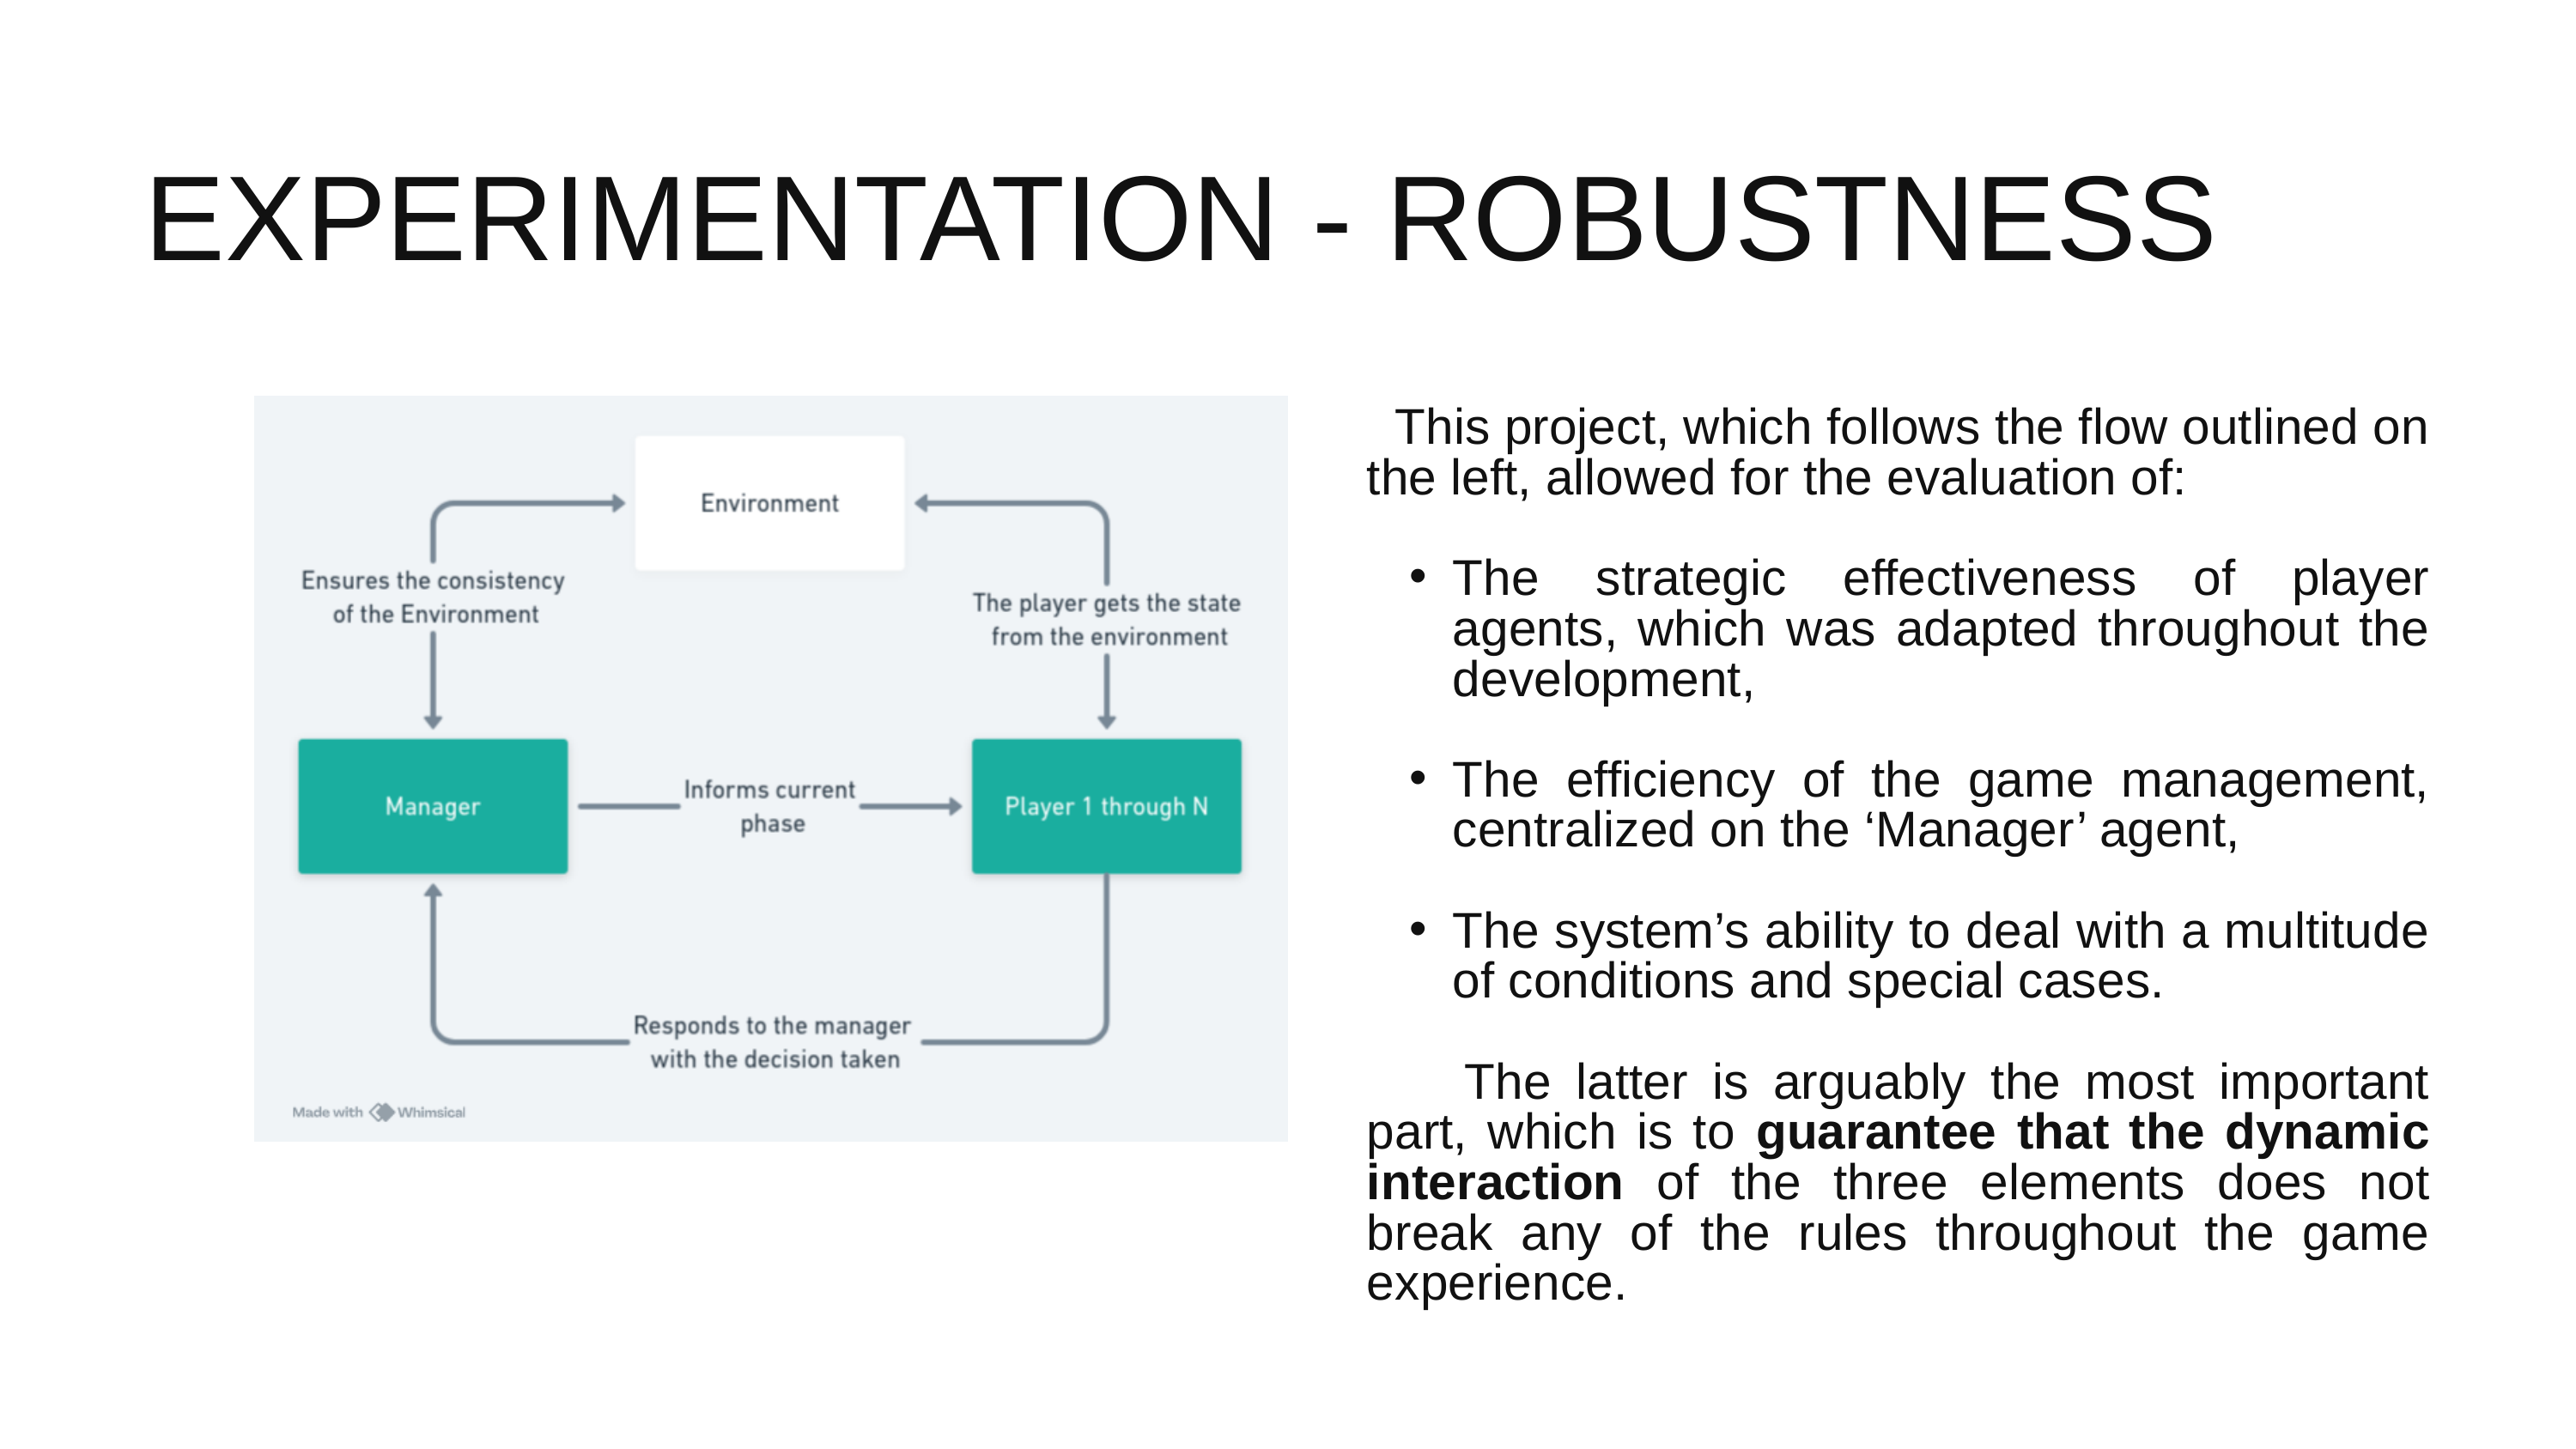

EXPERIMENTATION - ROBUSTNESS

  This project, which follows the flow outlined on the left, allowed for the evaluation of:

The strategic effectiveness of player agents, which was adapted throughout the development,

The efficiency of the game management, centralized on the ‘Manager’ agent,

The system’s ability to deal with a multitude of conditions and special cases.

    The latter is arguably the most important part, which is to guarantee that the dynamic interaction of the three elements does not break any of the rules throughout the game experience.